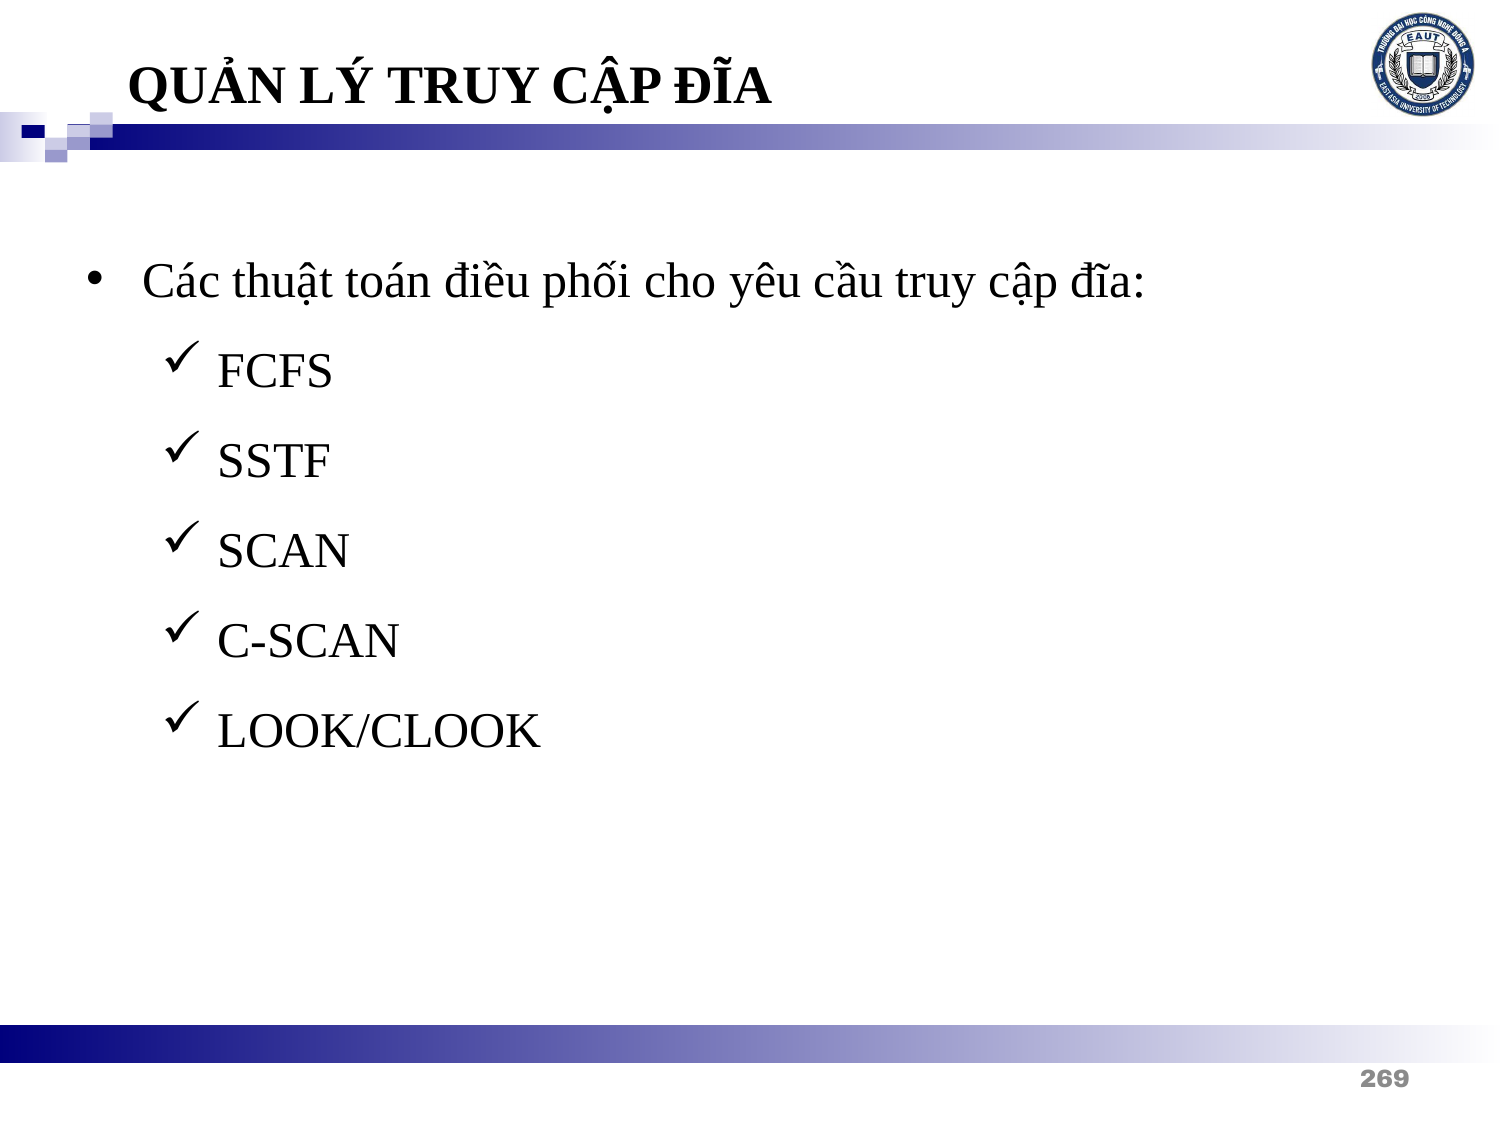

QUẢN LÝ TRUY CẬP ĐĨA
Các thuật toán điều phối cho yêu cầu truy cập đĩa:
FCFS
SSTF
SCAN
C-SCAN
LOOK/CLOOK
269